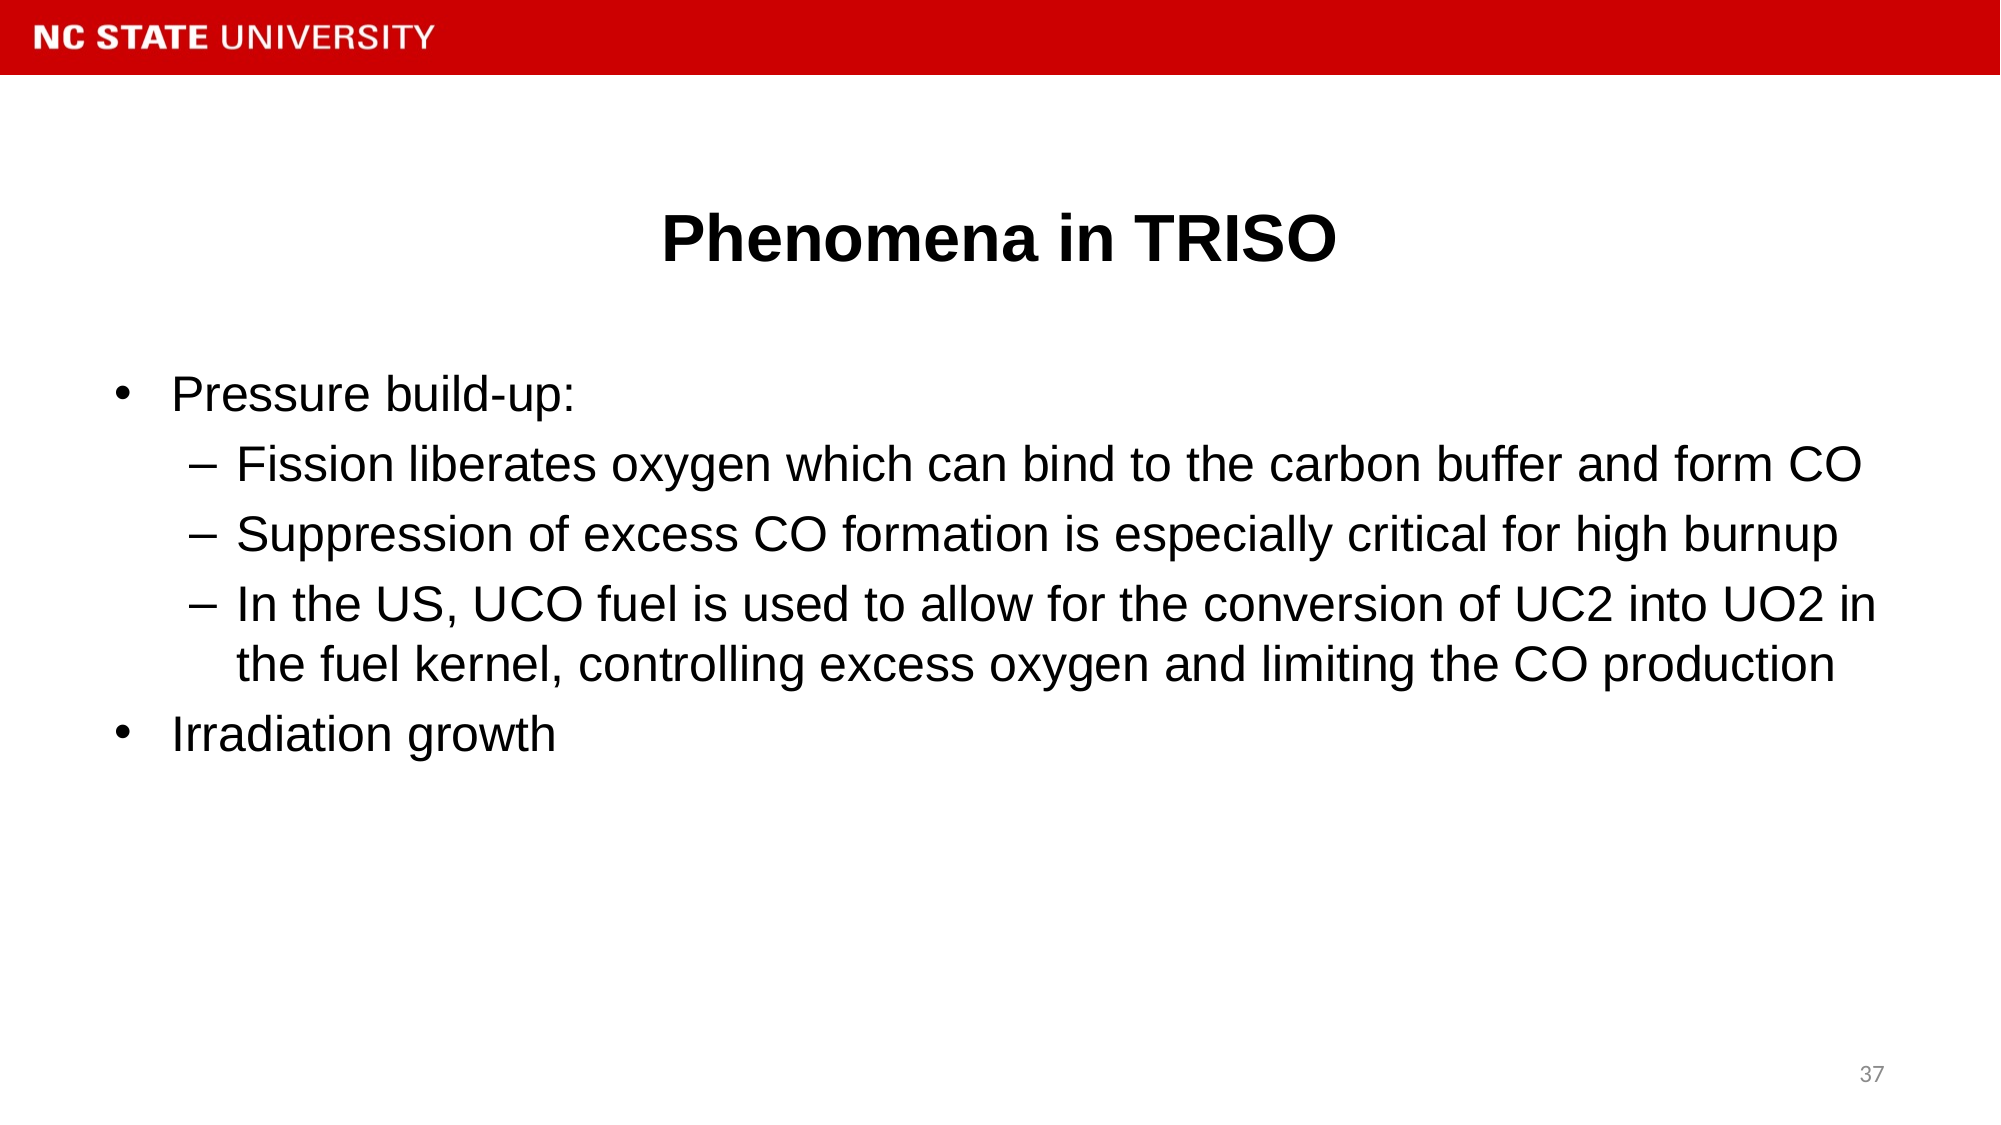

# Phenomena in TRISO
Pressure build-up:
Fission liberates oxygen which can bind to the carbon buffer and form CO
Suppression of excess CO formation is especially critical for high burnup
In the US, UCO fuel is used to allow for the conversion of UC2 into UO2 in the fuel kernel, controlling excess oxygen and limiting the CO production
Irradiation growth

37